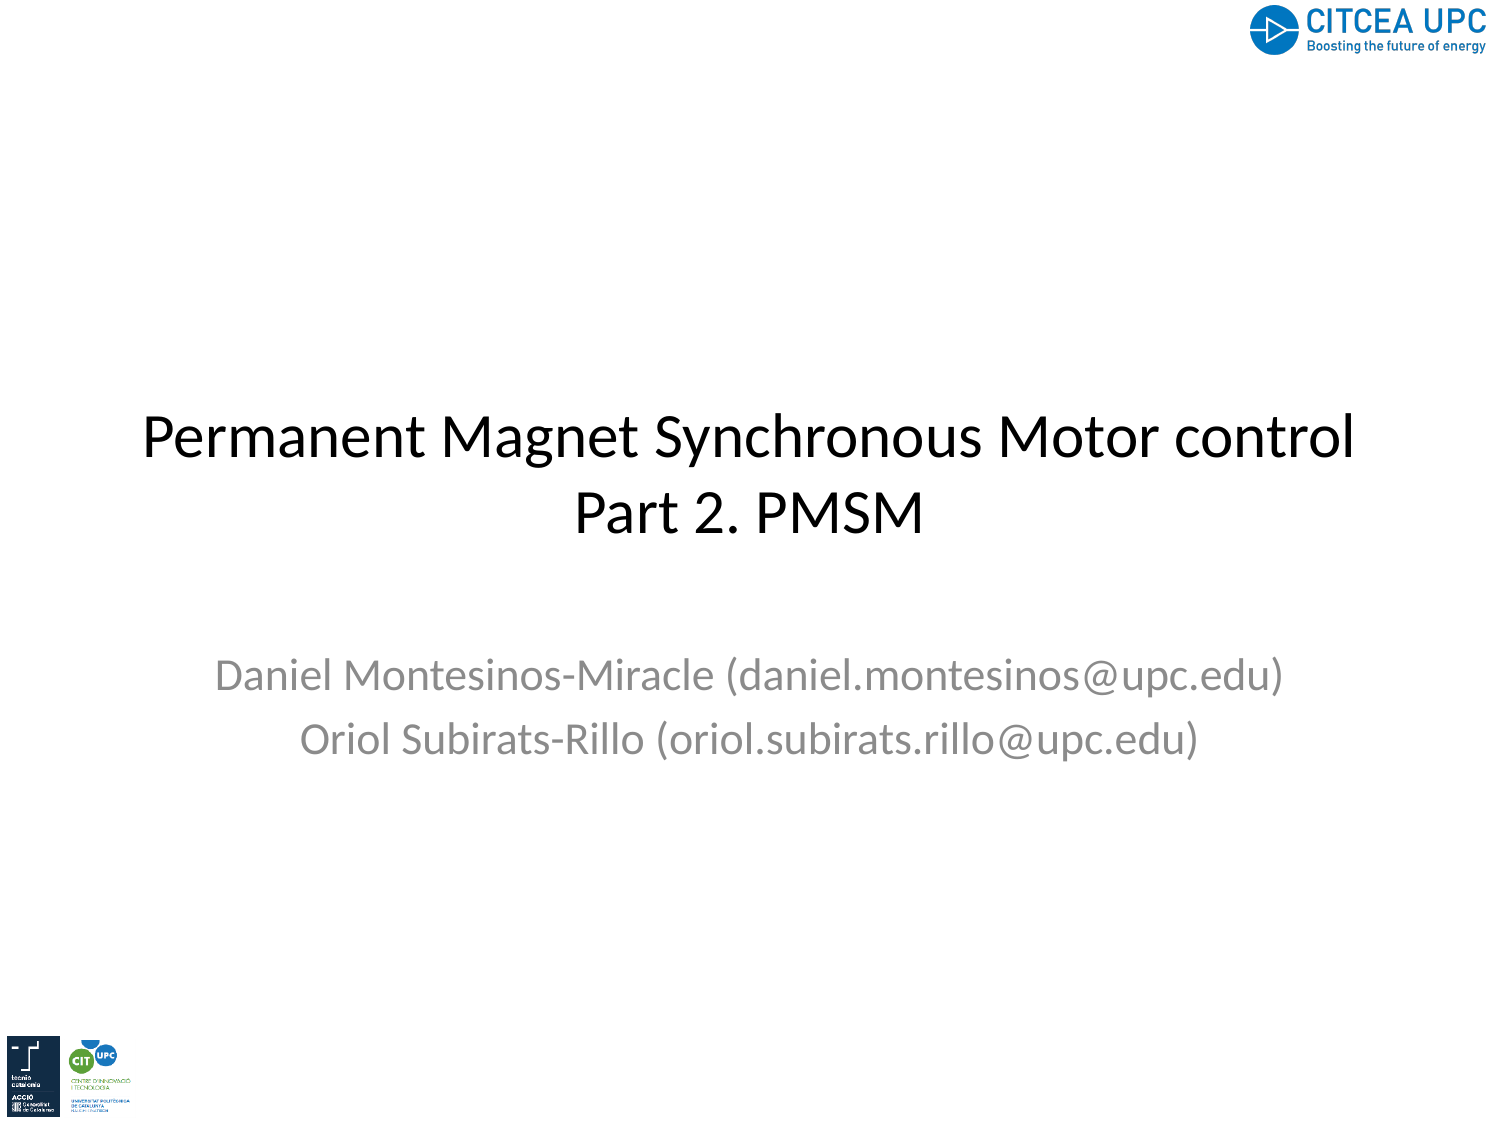

# Permanent Magnet Synchronous Motor control Part 2. PMSM
Daniel Montesinos-Miracle (daniel.montesinos@upc.edu)
Oriol Subirats-Rillo (oriol.subirats.rillo@upc.edu)